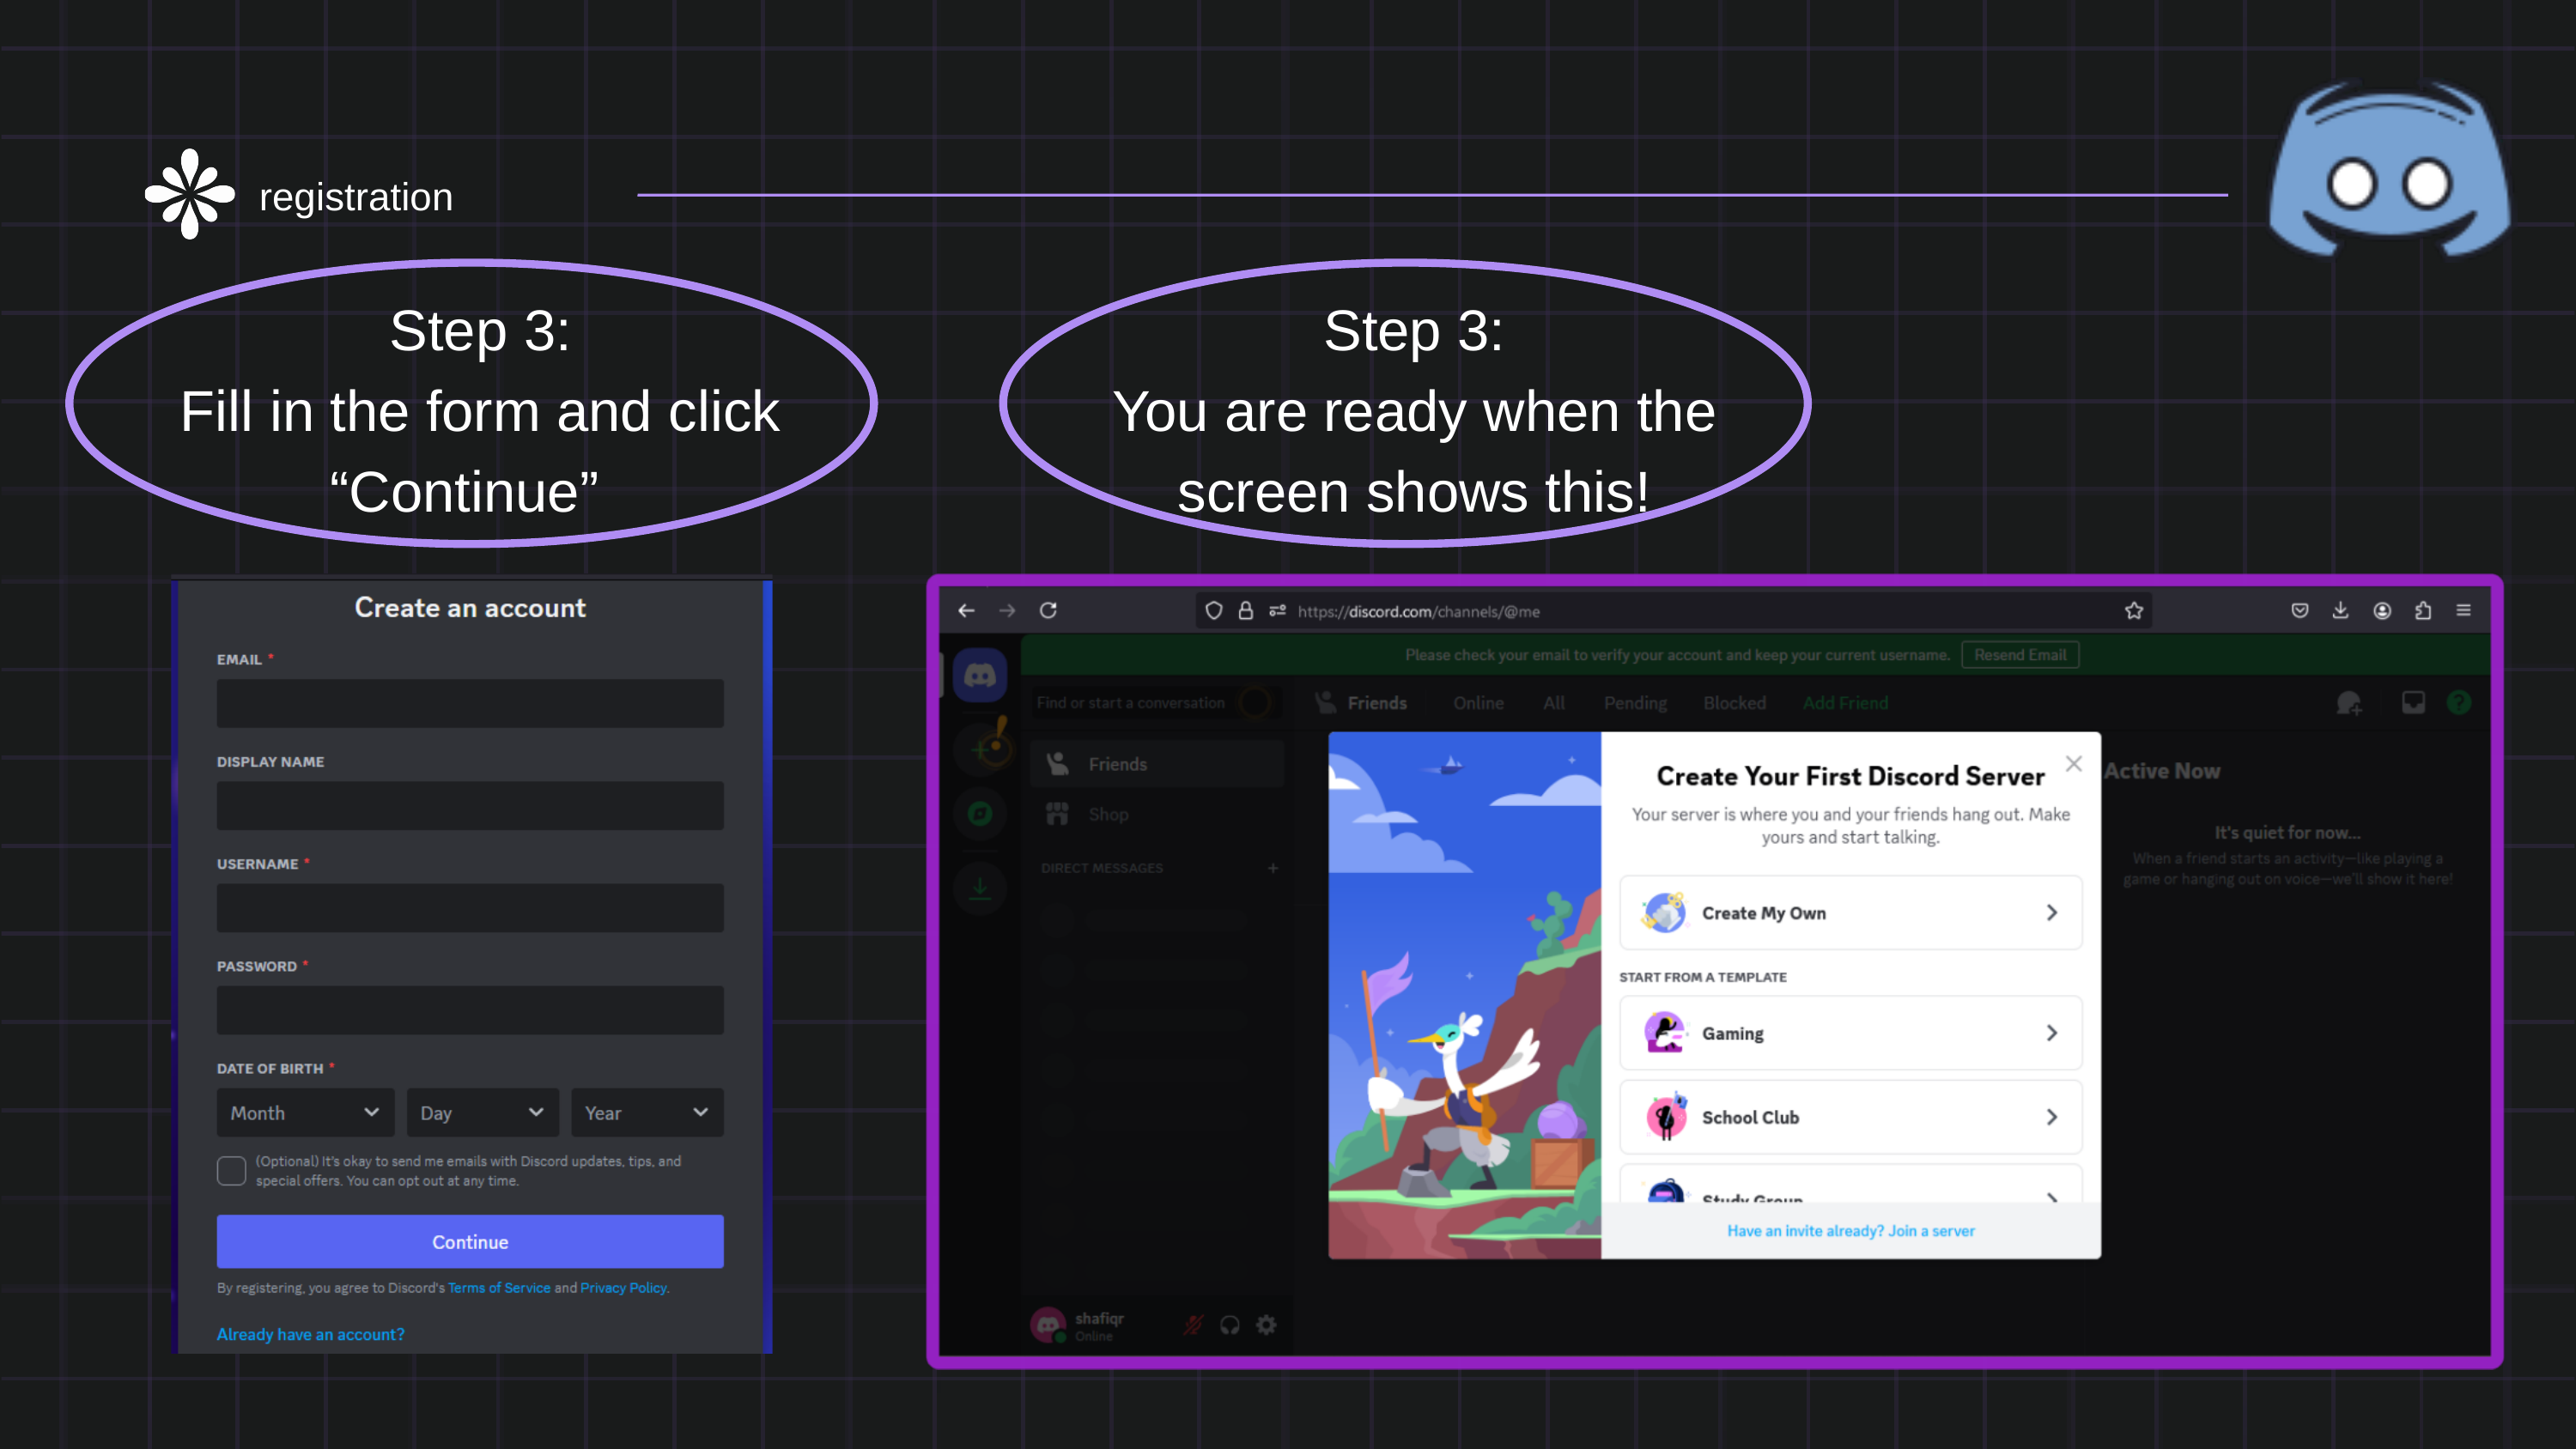

registration

Step 3:
Fill in the form and click “Continue”
Step 3:
You are ready when the screen shows this!